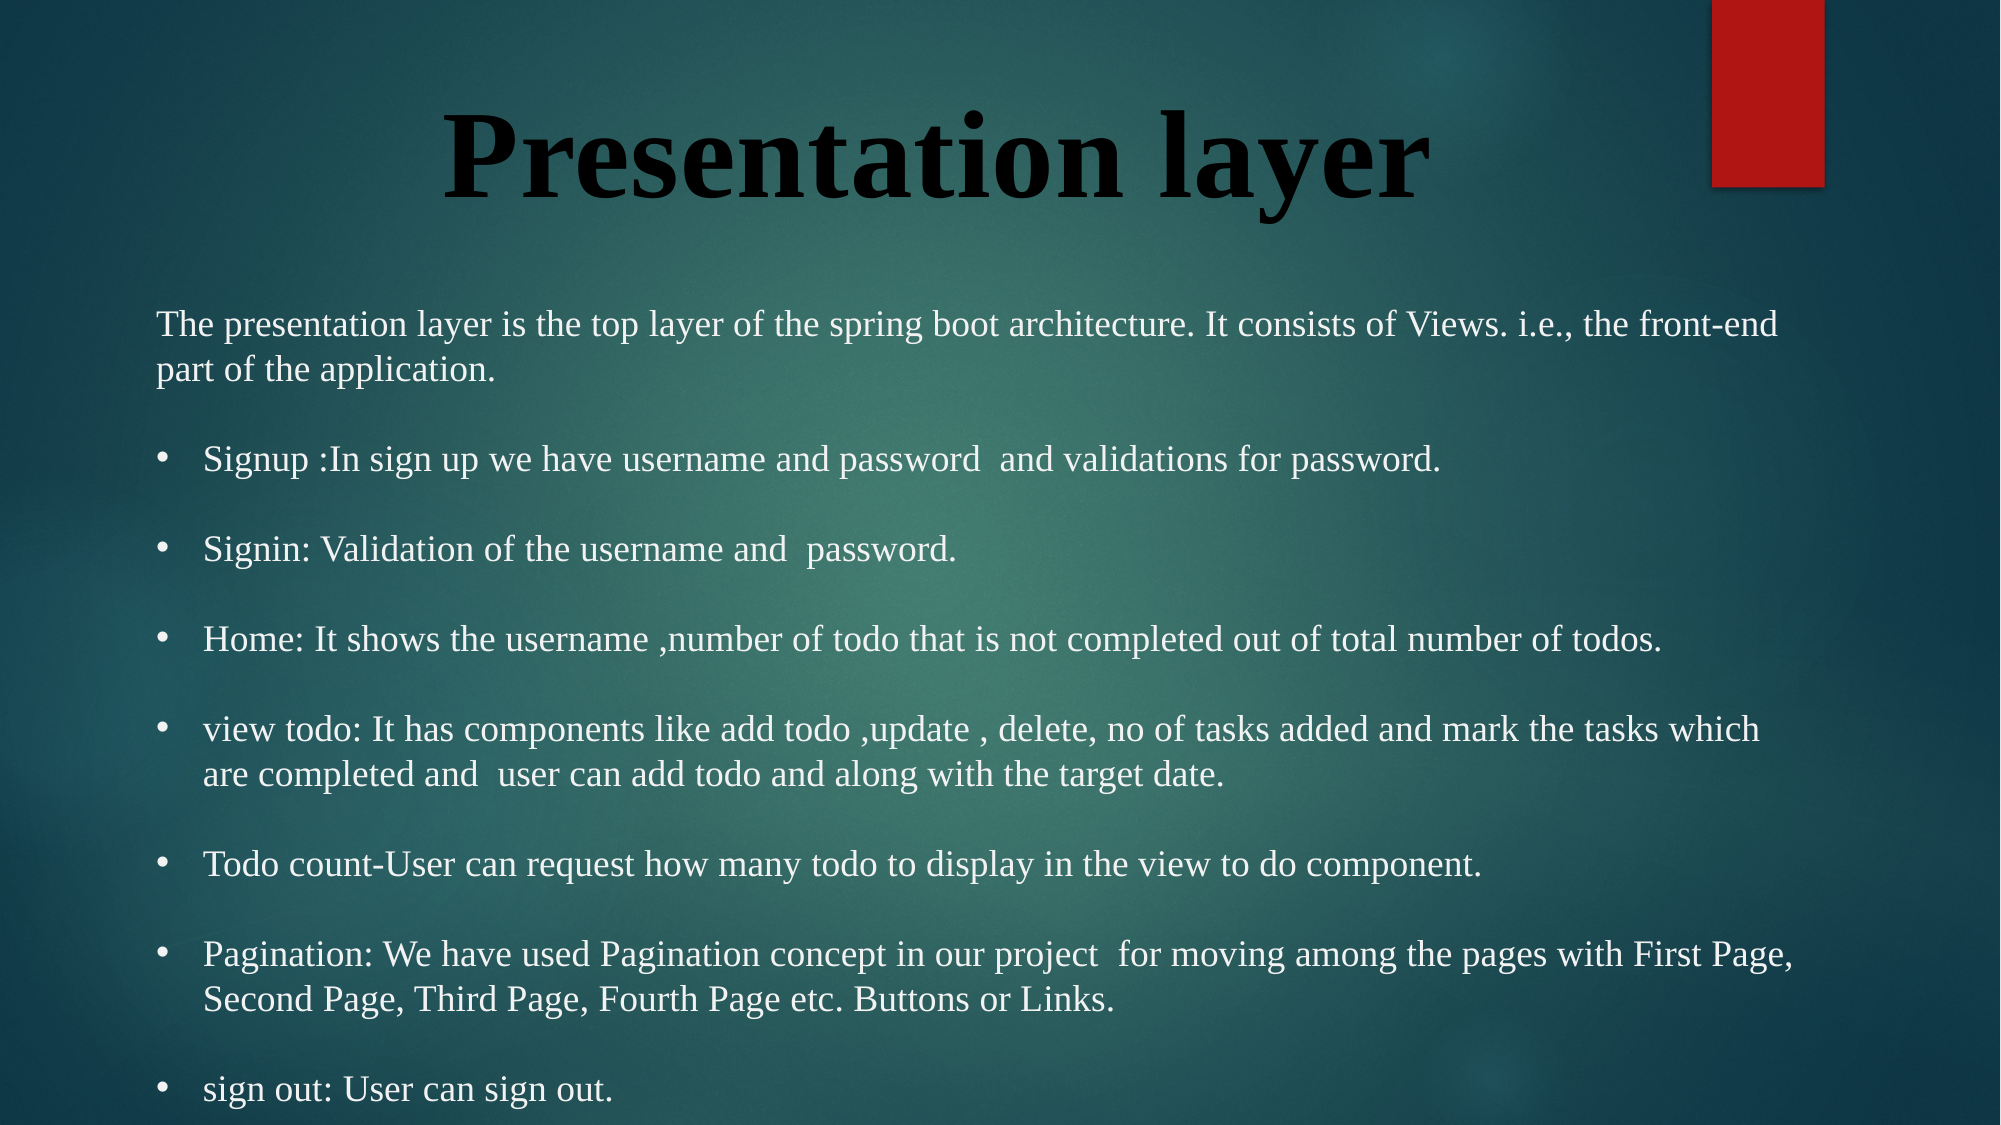

Presentation layer
The presentation layer is the top layer of the spring boot architecture. It consists of Views. i.e., the front-end part of the application.

Signup :In sign up we have username and password  and validations for password.

Signin: Validation of the username and  password.

Home: It shows the username ,number of todo that is not completed out of total number of todos.

view todo: It has components like add todo ,update , delete, no of tasks added and mark the tasks which are completed and  user can add todo and along with the target date.

Todo count-User can request how many todo to display in the view to do component.

Pagination: We have used Pagination concept in our project  for moving among the pages with First Page, Second Page, Third Page, Fourth Page etc. Buttons or Links.

sign out: User can sign out.